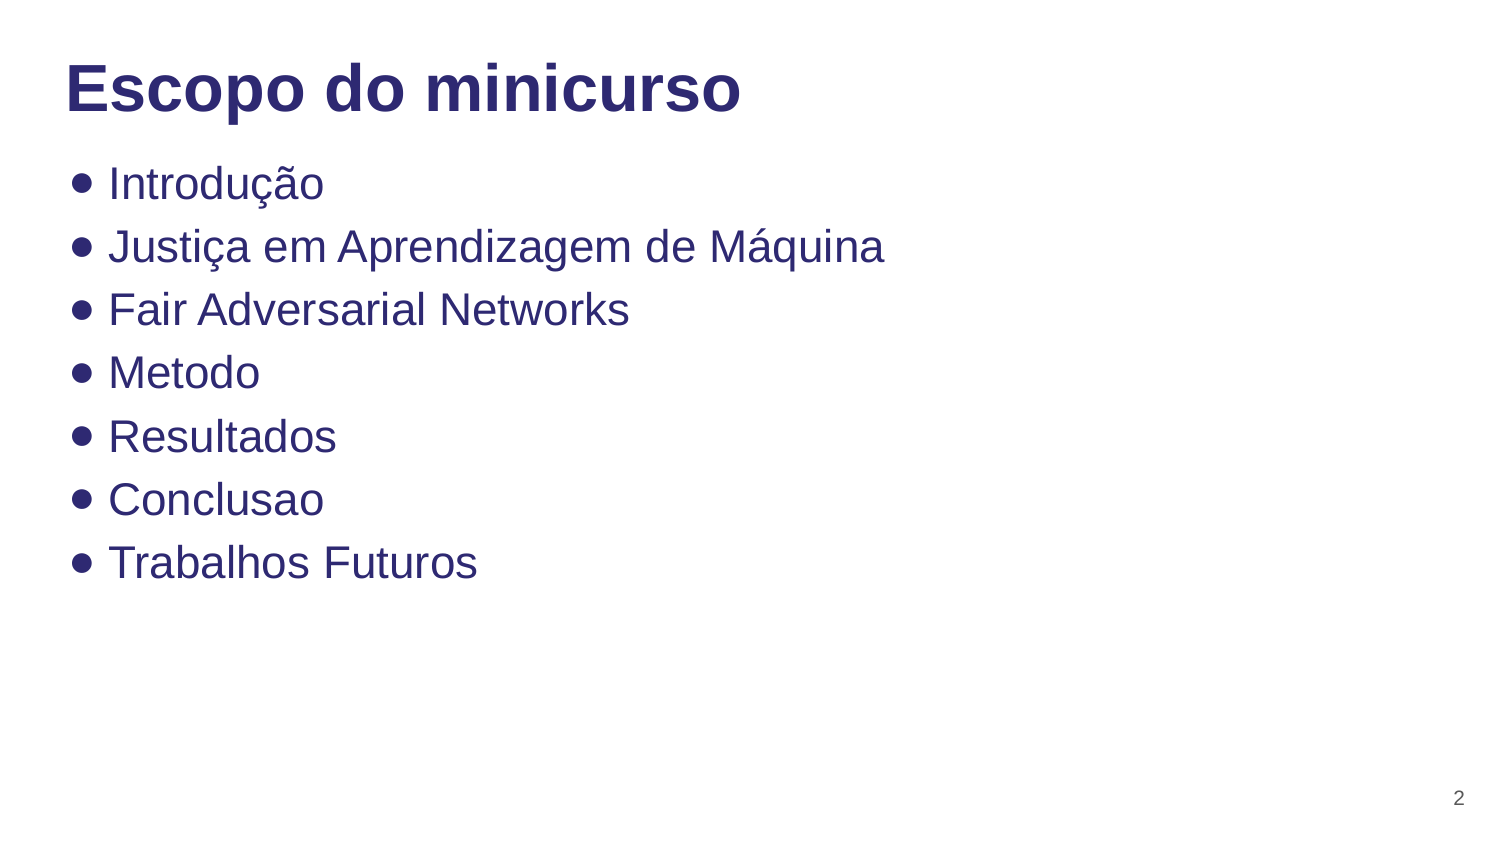

# Escopo do minicurso
Introdução
Justiça em Aprendizagem de Máquina
Fair Adversarial Networks
Metodo
Resultados
Conclusao
Trabalhos Futuros
2